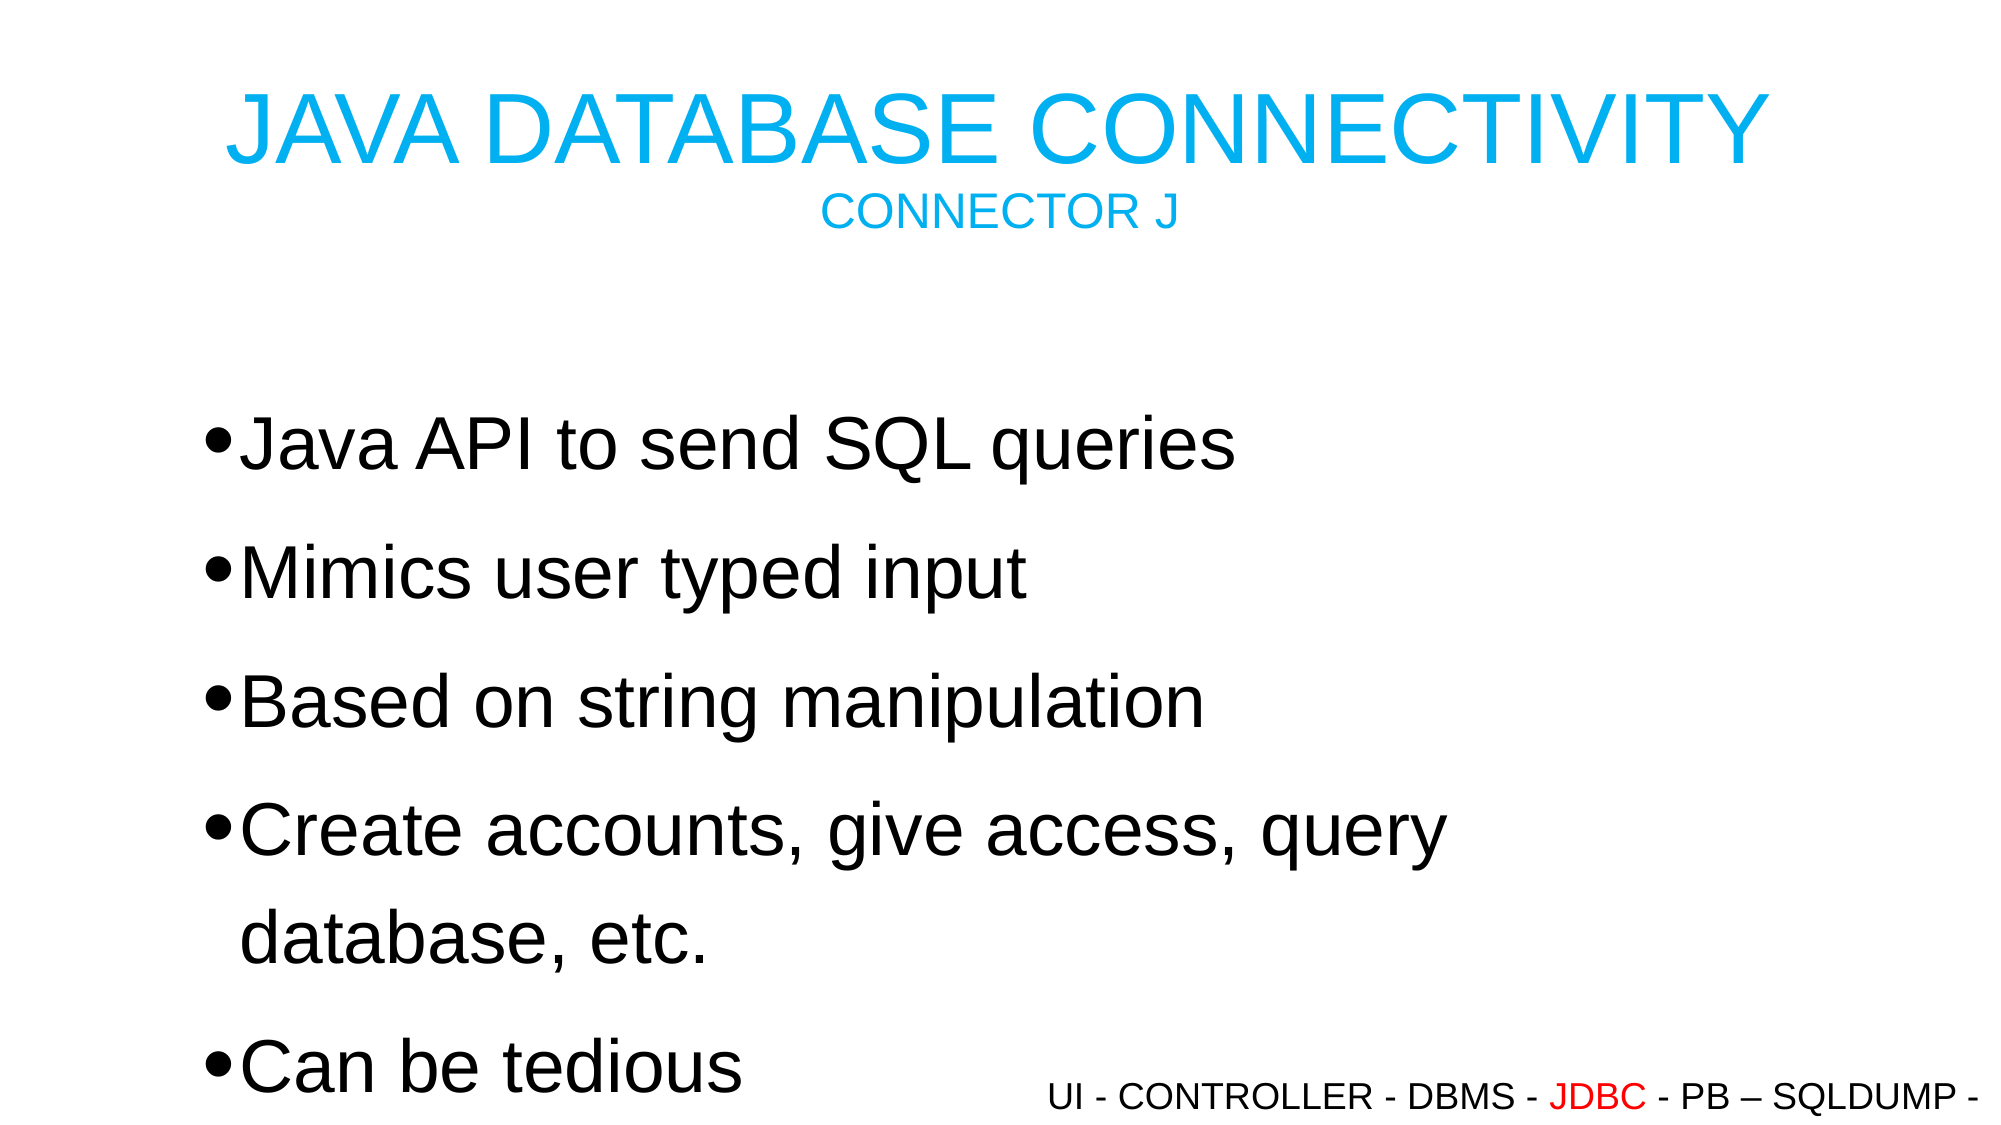

Java database connectivity
connector J
#
Java API to send SQL queries
Mimics user typed input
Based on string manipulation
Create accounts, give access, query database, etc.
Can be tedious
UI - CONTROLLER - DBMS - JDBC - PB – SQLDUMP - MEB - FT